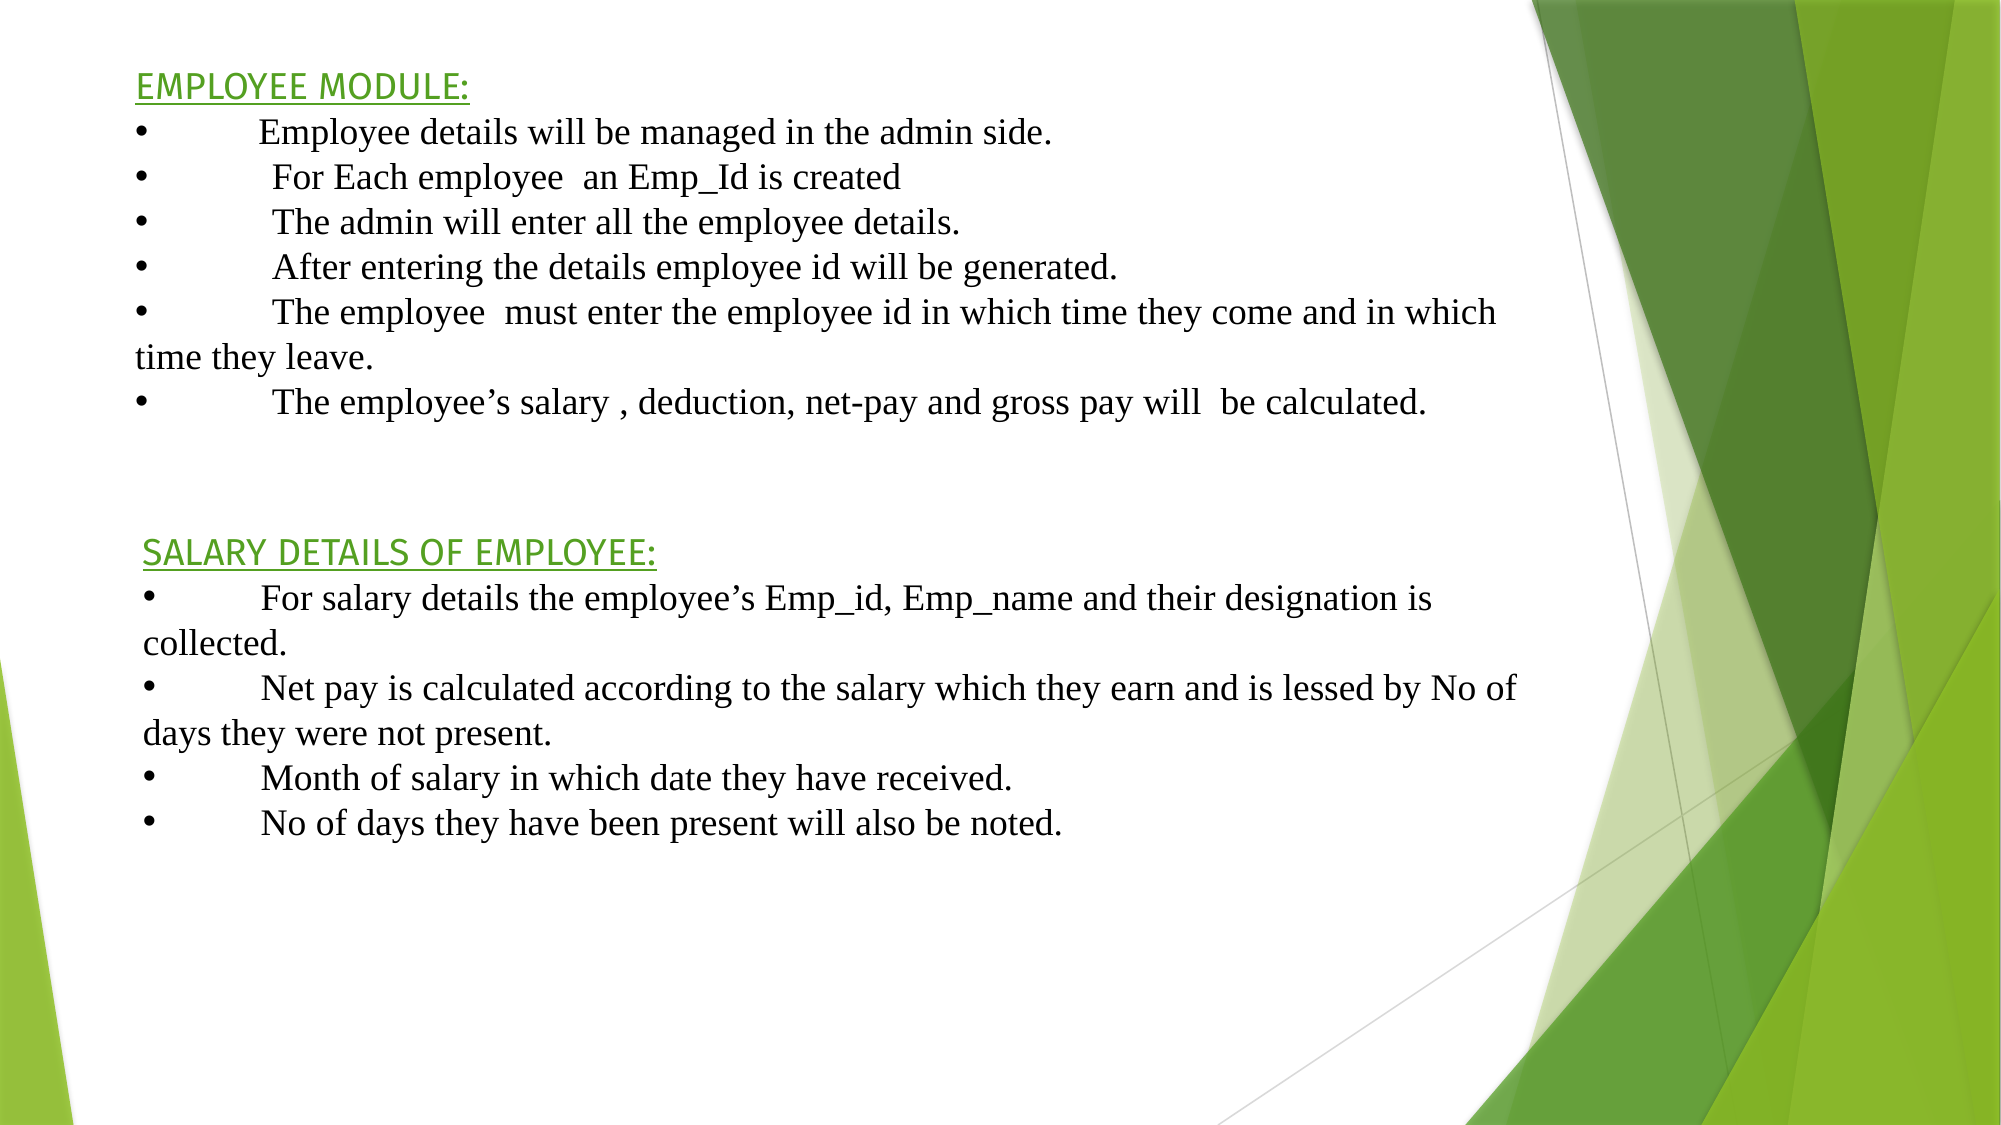

EMPLOYEE MODULE:
           Employee details will be managed in the admin side.
             For Each employee  an Emp_Id is created
             The admin will enter all the employee details.
             After entering the details employee id will be generated.
             The employee  must enter the employee id in which time they come and in which time they leave.
             The employee’s salary , deduction, net-pay and gross pay will  be calculated.
SALARY DETAILS OF EMPLOYEE:
           For salary details the employee’s Emp_id, Emp_name and their designation is collected.
           Net pay is calculated according to the salary which they earn and is lessed by No of days they were not present.
           Month of salary in which date they have received.
           No of days they have been present will also be noted.